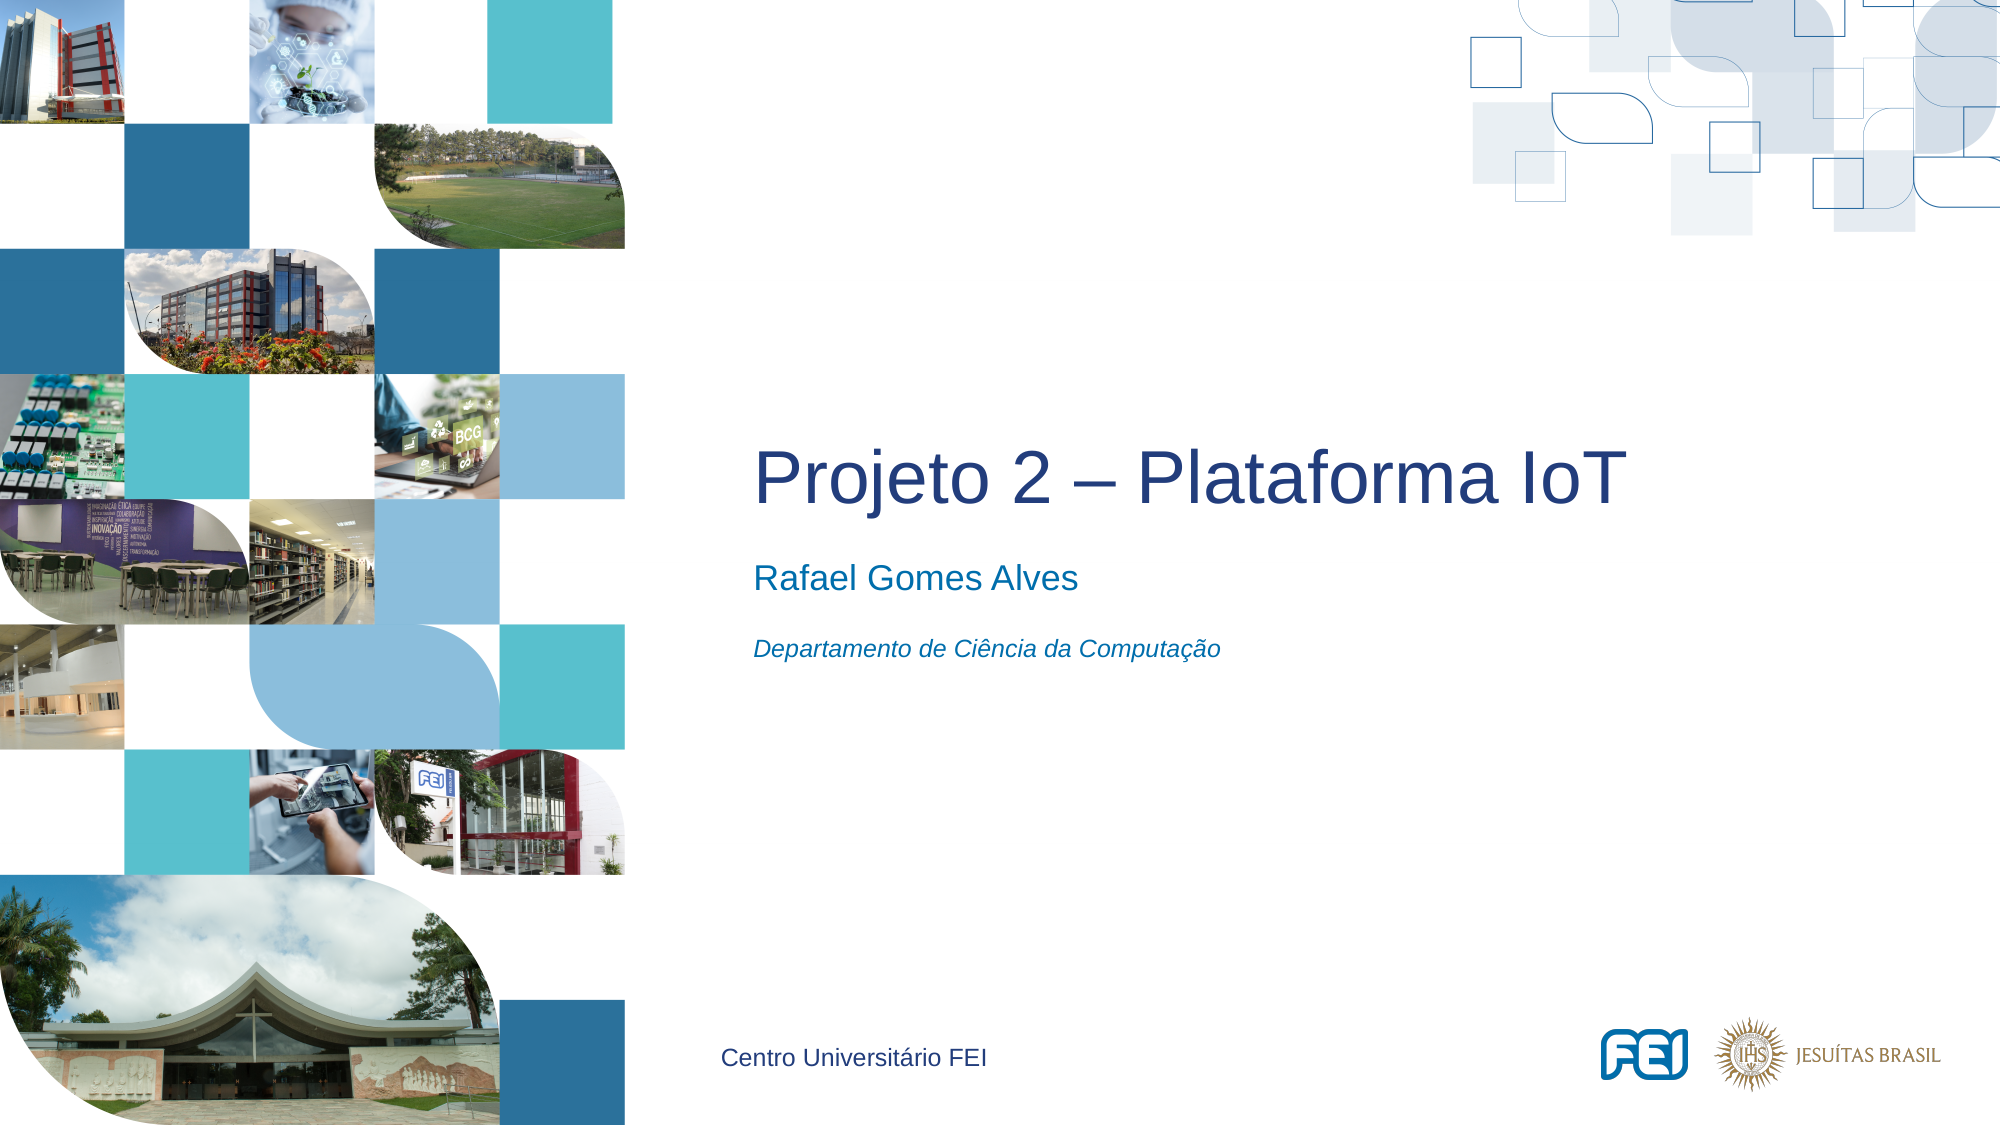

# Projeto 2 – Plataforma IoT
Rafael Gomes Alves
Departamento de Ciência da Computação
Centro Universitário FEI